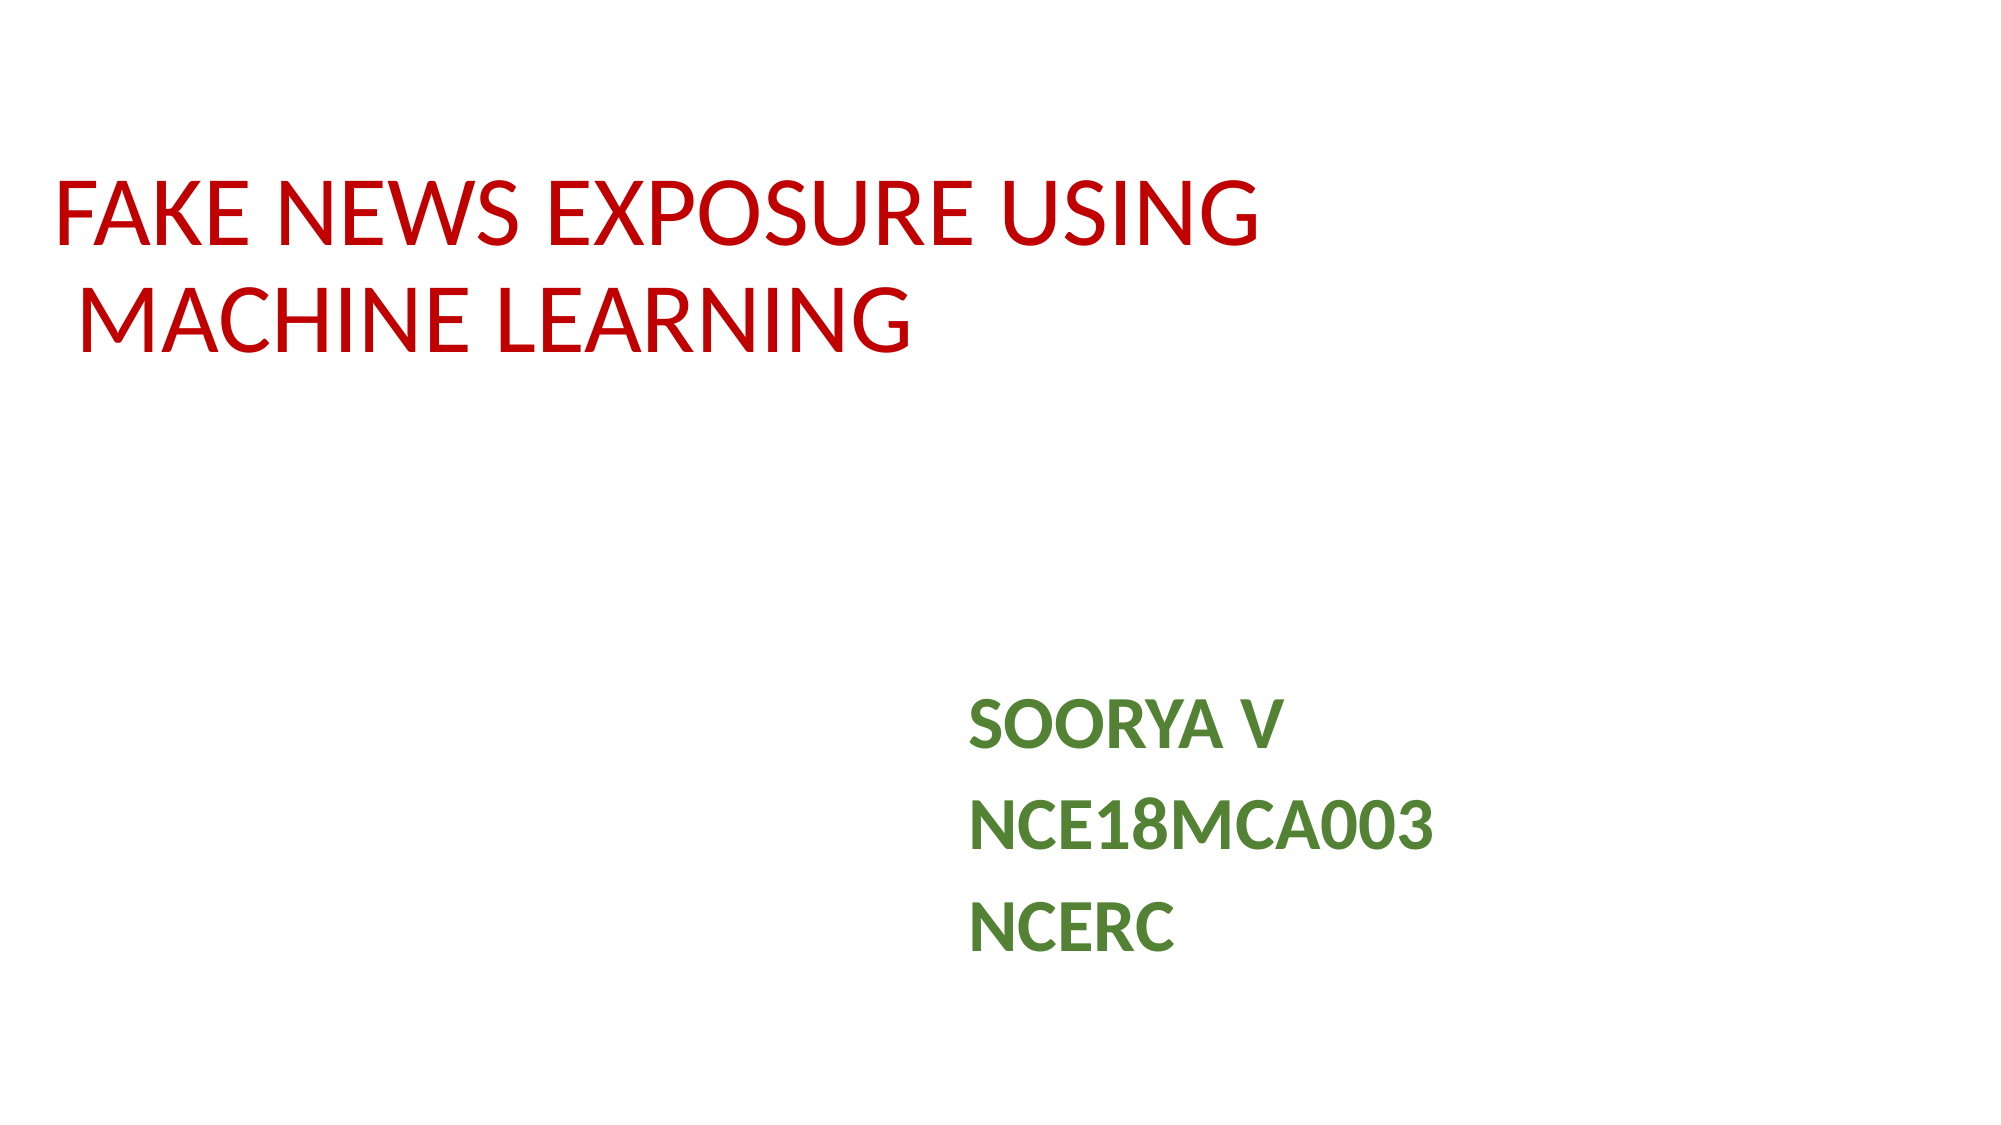

# FAKE NEWS EXPOSURE USING MACHINE LEARNING
SOORYA V
NCE18MCA003
NCERC